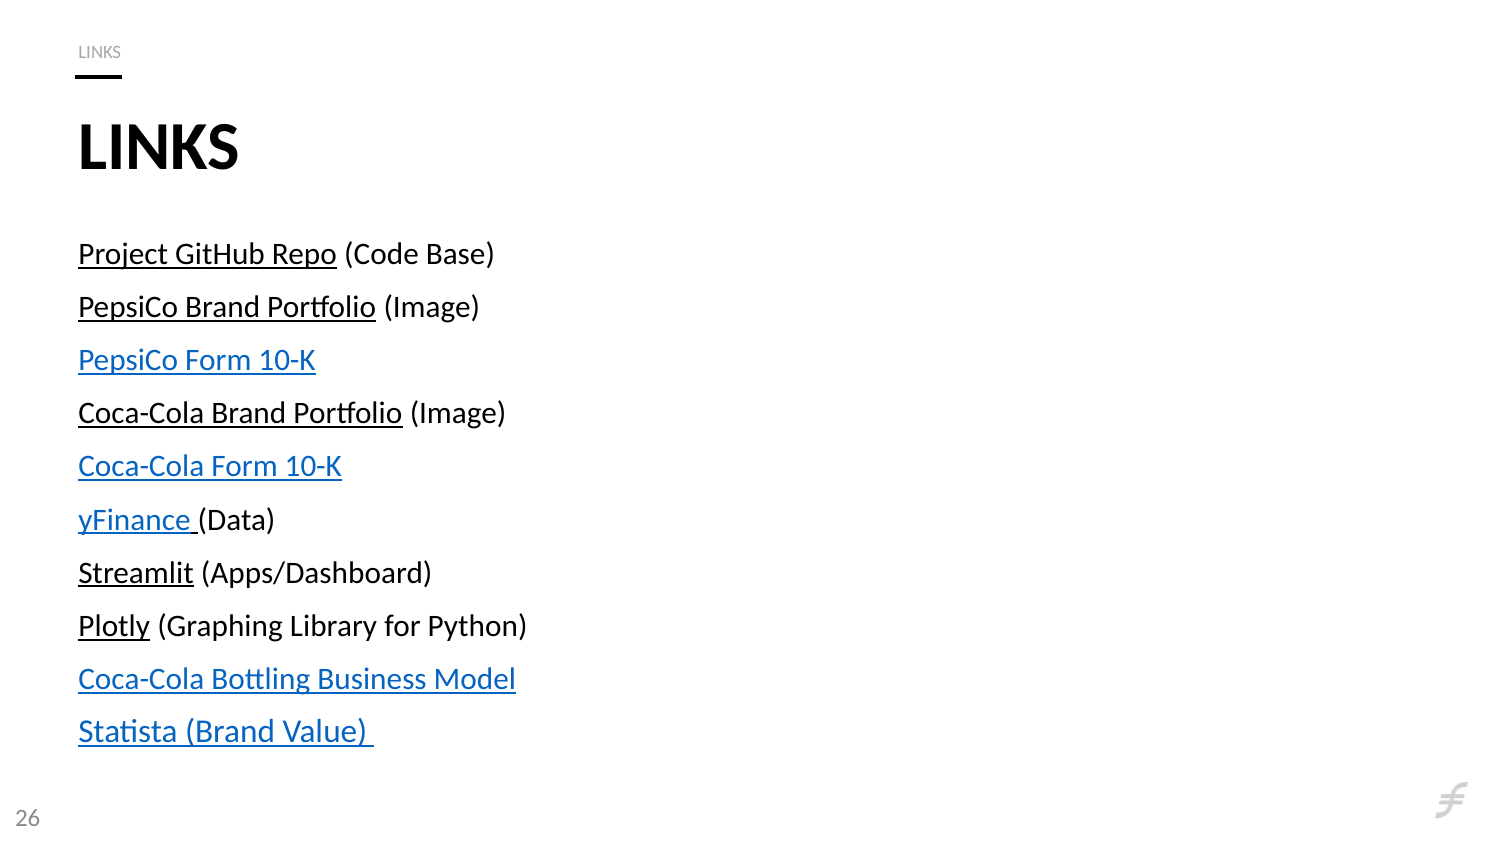

Links
# Links
Project GitHub Repo (Code Base)
PepsiCo Brand Portfolio (Image)
PepsiCo Form 10-K
Coca-Cola Brand Portfolio (Image)
Coca-Cola Form 10-K
yFinance (Data)
Streamlit (Apps/Dashboard)
Plotly (Graphing Library for Python)
Coca-Cola Bottling Business Model
Statista (Brand Value)
26